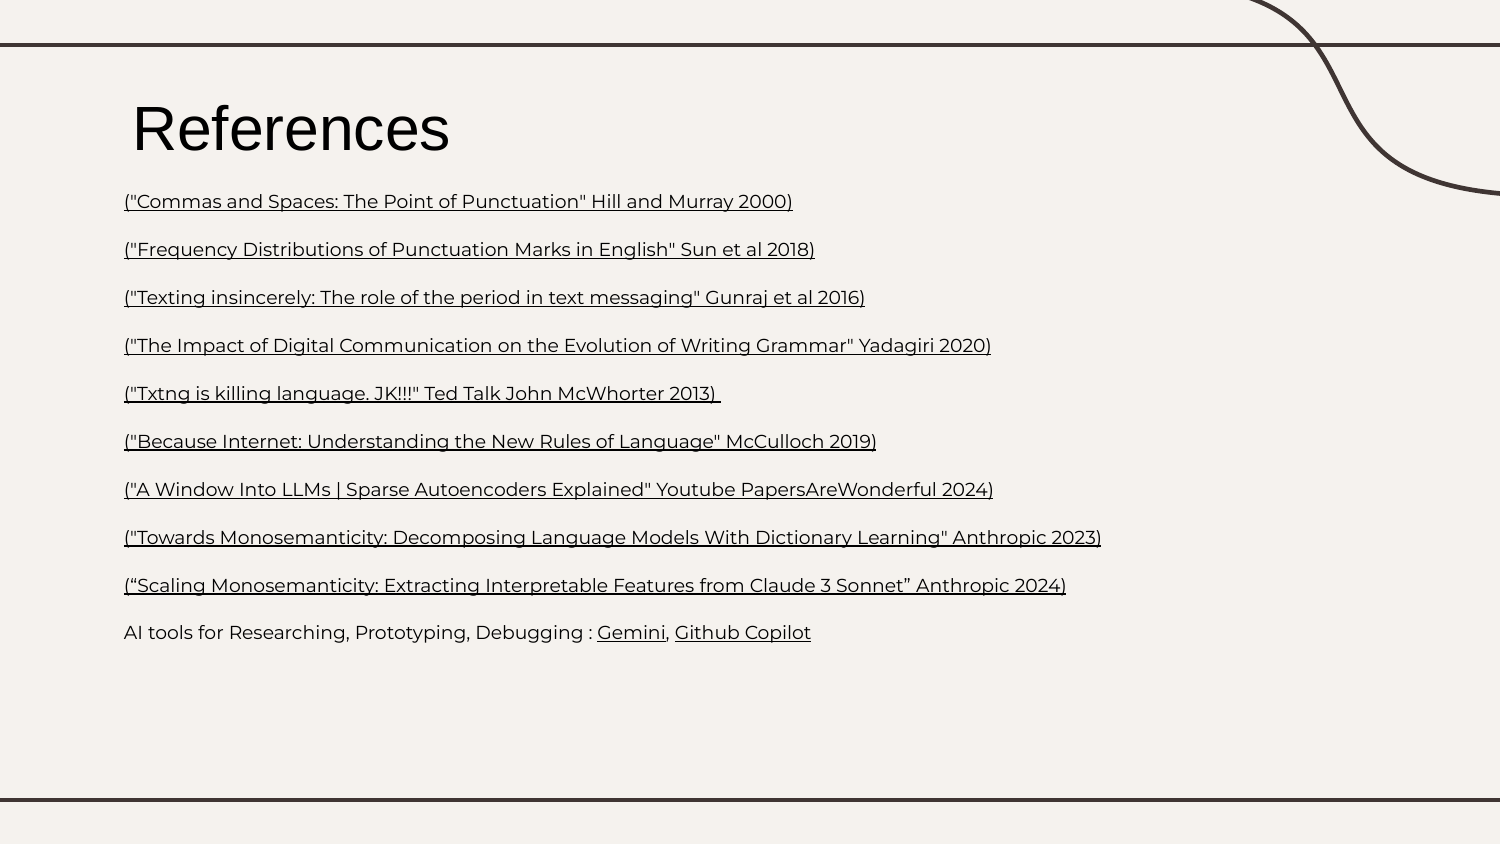

# References
("Commas and Spaces: The Point of Punctuation" Hill and Murray 2000)
("Frequency Distributions of Punctuation Marks in English" Sun et al 2018)
("Texting insincerely: The role of the period in text messaging" Gunraj et al 2016)
("The Impact of Digital Communication on the Evolution of Writing Grammar" Yadagiri 2020)
("Txtng is killing language. JK!!!" Ted Talk John McWhorter 2013)
("Because Internet: Understanding the New Rules of Language" McCulloch 2019)
("A Window Into LLMs | Sparse Autoencoders Explained" Youtube PapersAreWonderful 2024)
("Towards Monosemanticity: Decomposing Language Models With Dictionary Learning" Anthropic 2023)
(“Scaling Monosemanticity: Extracting Interpretable Features from Claude 3 Sonnet” Anthropic 2024)
AI tools for Researching, Prototyping, Debugging : Gemini, Github Copilot